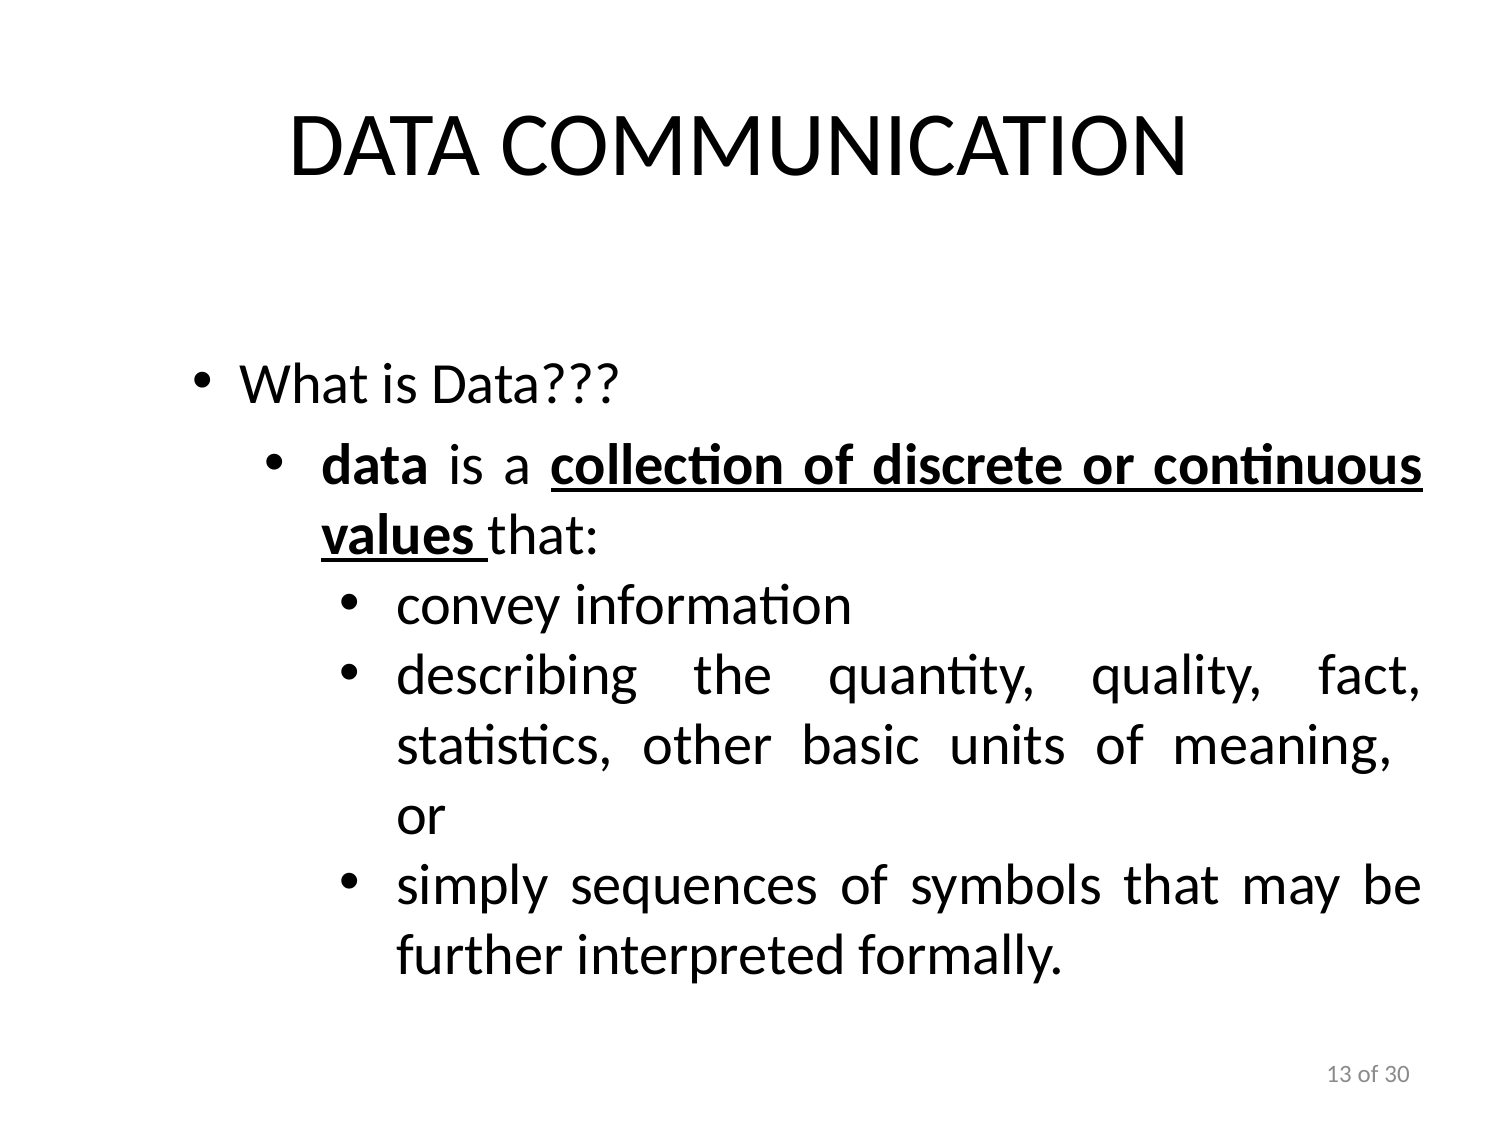

# Data Communication
What is Data???
data is a collection of discrete or continuous values that:
convey information
describing the quantity, quality, fact, statistics, other basic units of meaning,
or
simply sequences of symbols that may be further interpreted formally.
13 of 30